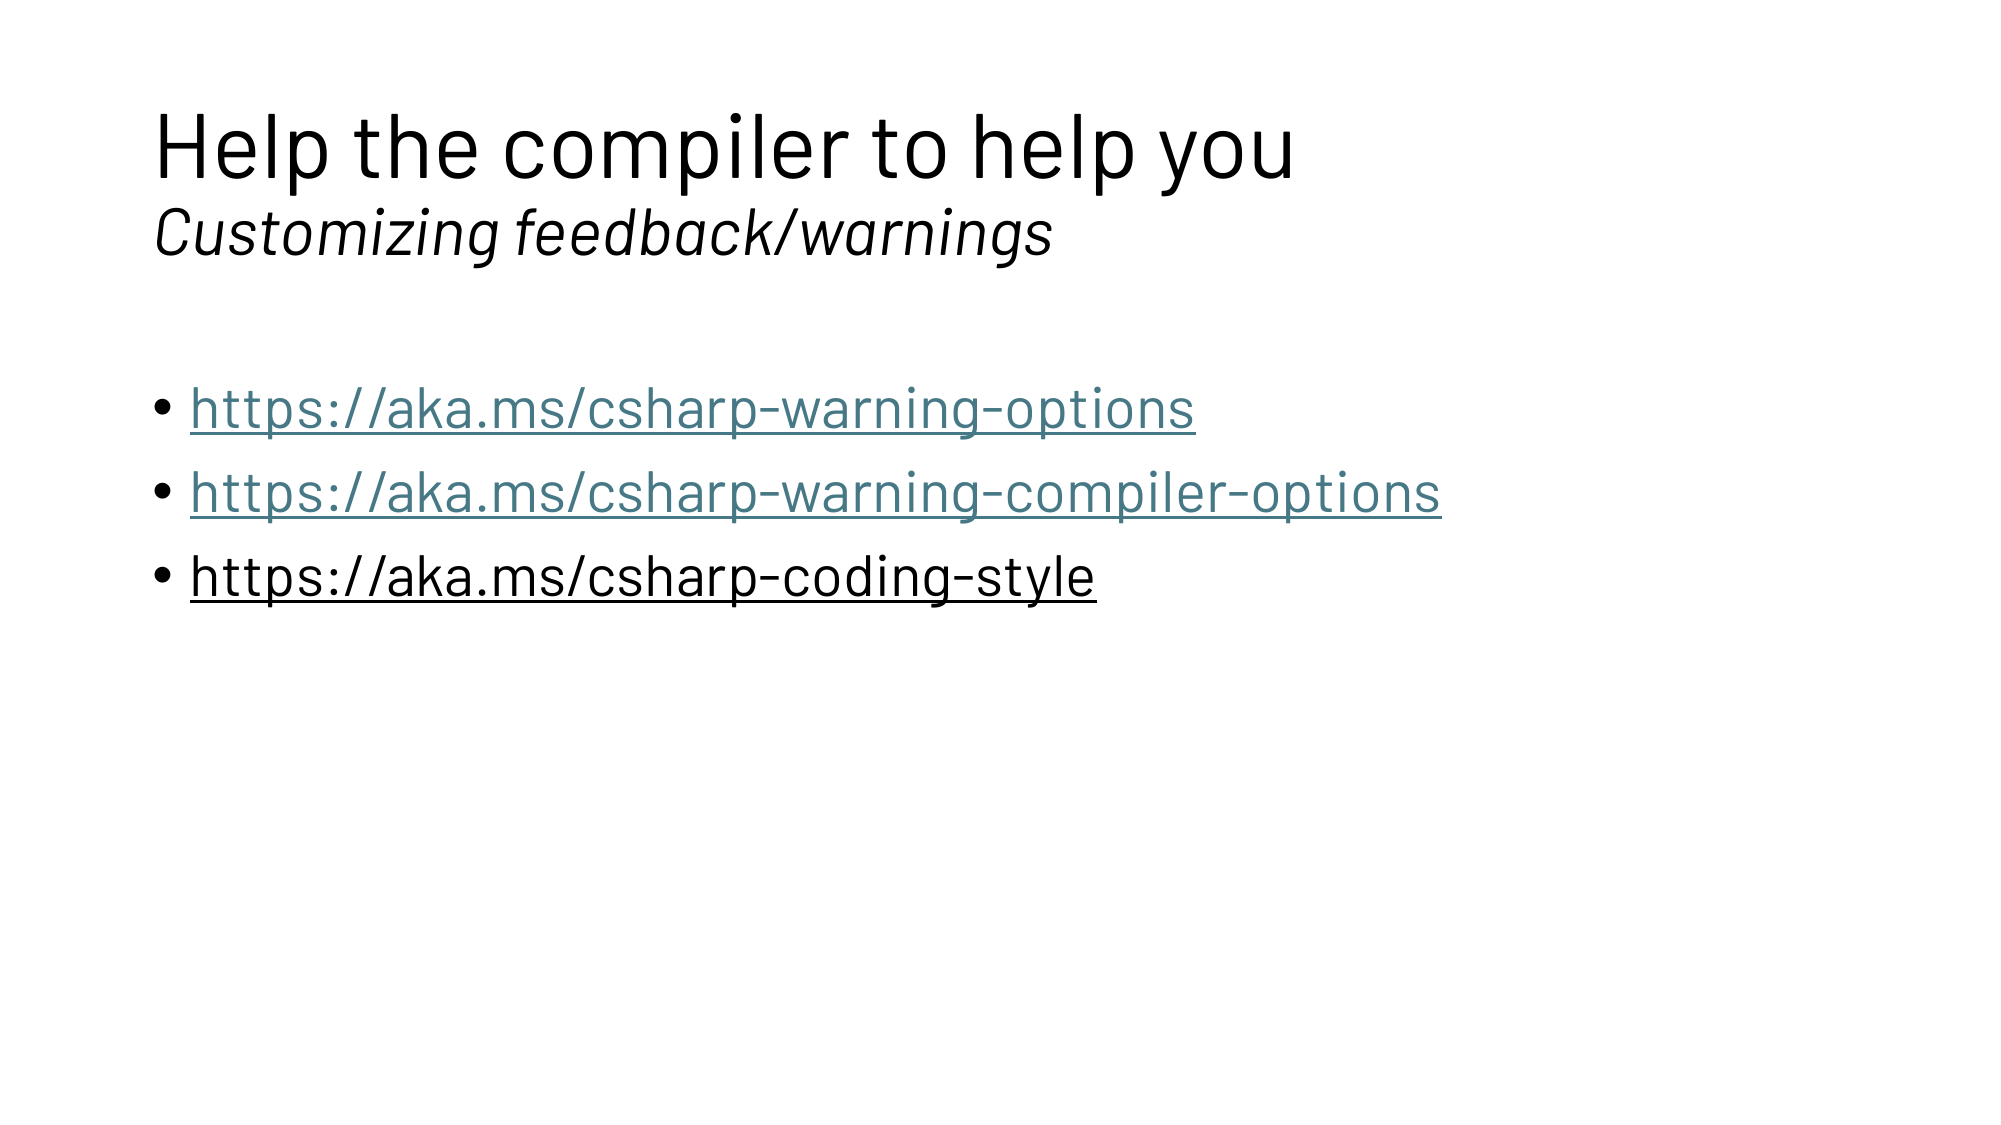

# Help the compiler to help you Customizing feedback/warnings
https://aka.ms/csharp-warning-options
https://aka.ms/csharp-warning-compiler-options
https://aka.ms/csharp-coding-style